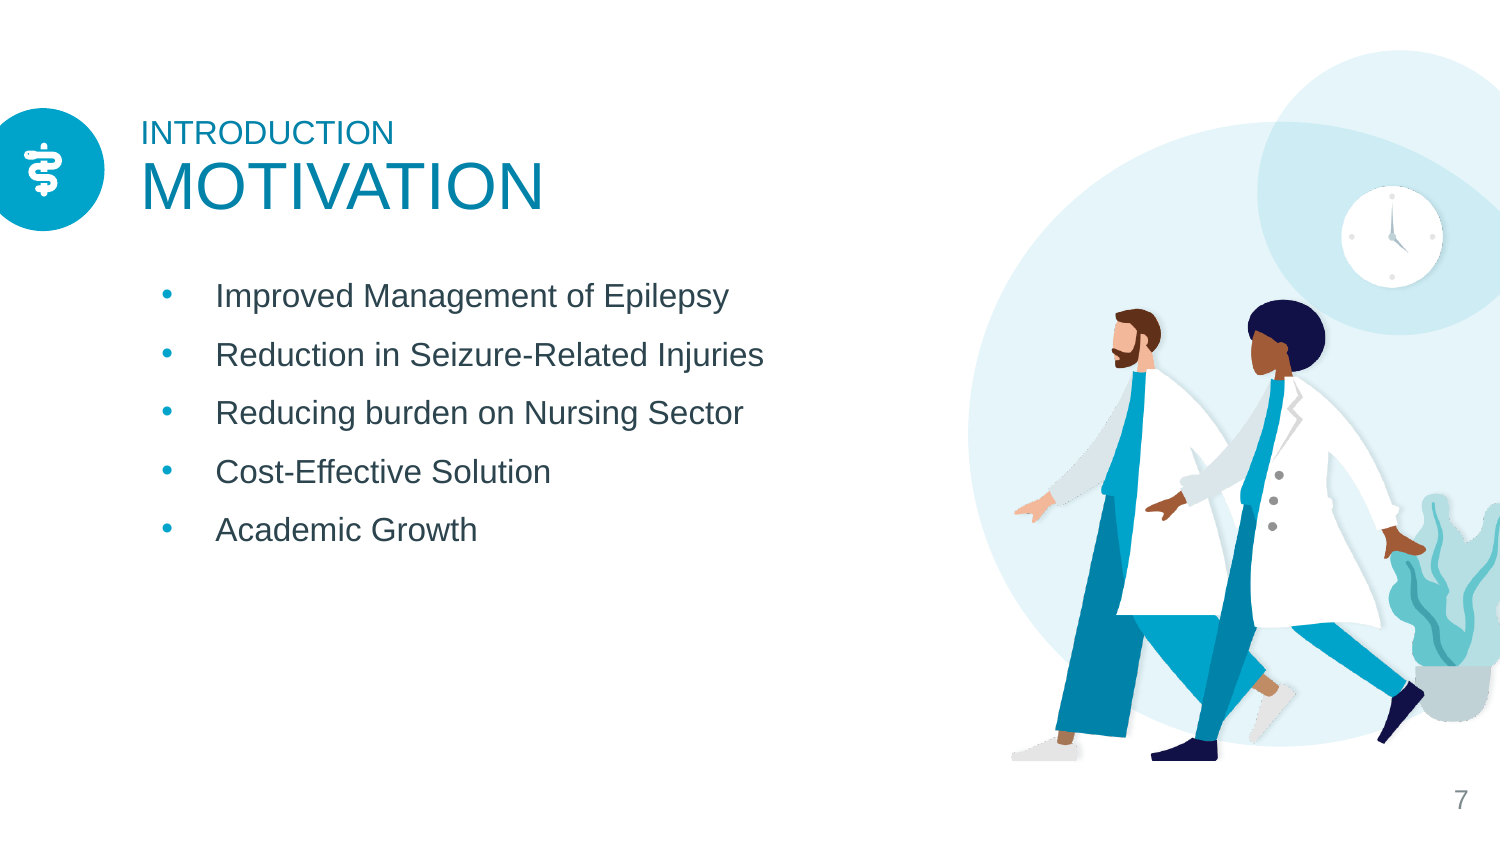

# INTRODUCTION MOTIVATION
Improved Management of Epilepsy
Reduction in Seizure-Related Injuries
Reducing burden on Nursing Sector
Cost-Effective Solution
Academic Growth

7